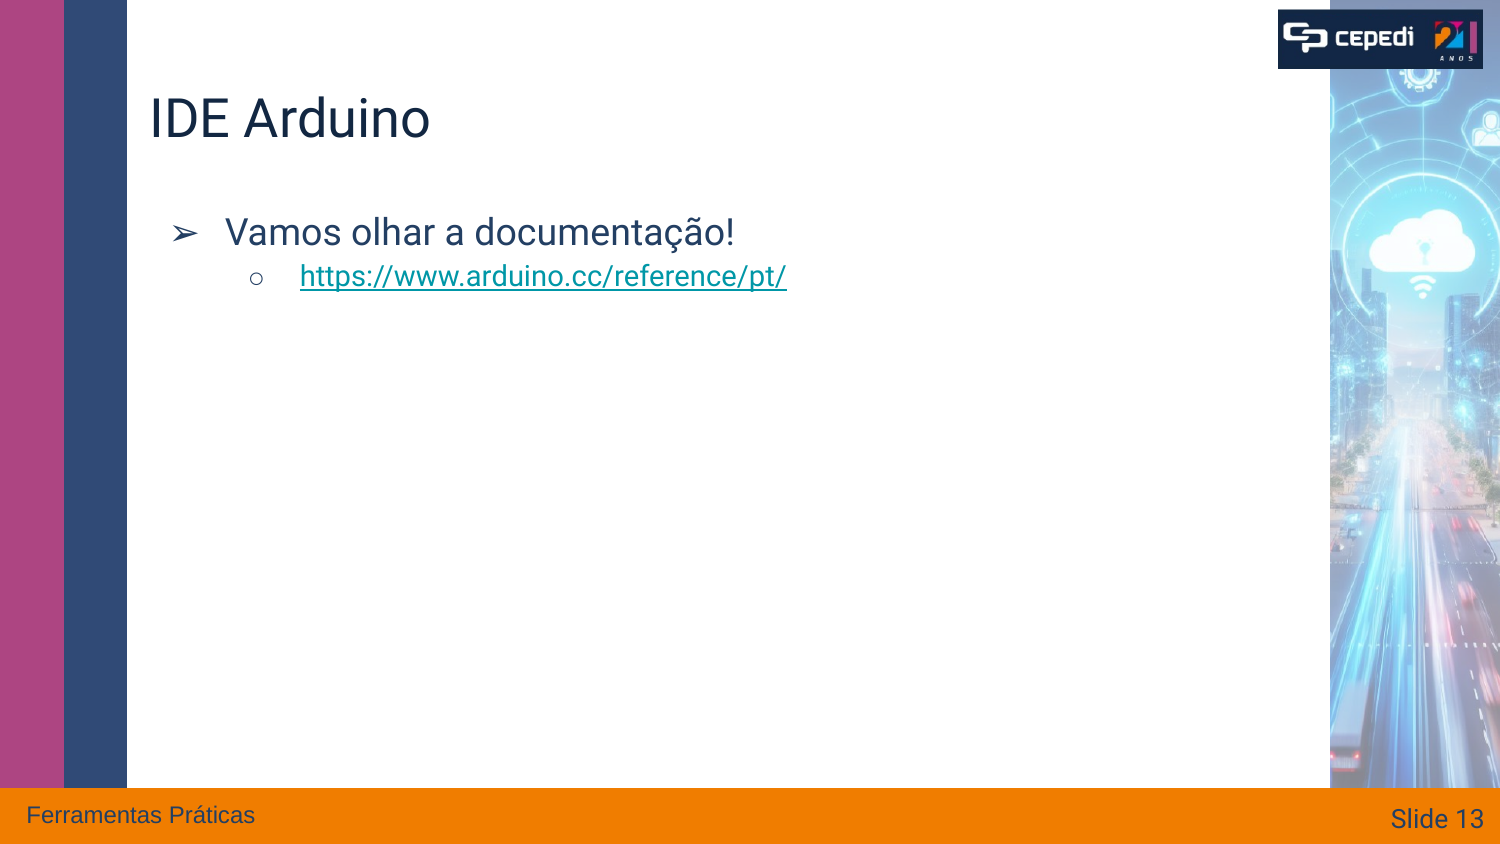

# IDE Arduino
Vamos olhar a documentação!
https://www.arduino.cc/reference/pt/

Ferramentas Práticas
Slide 13